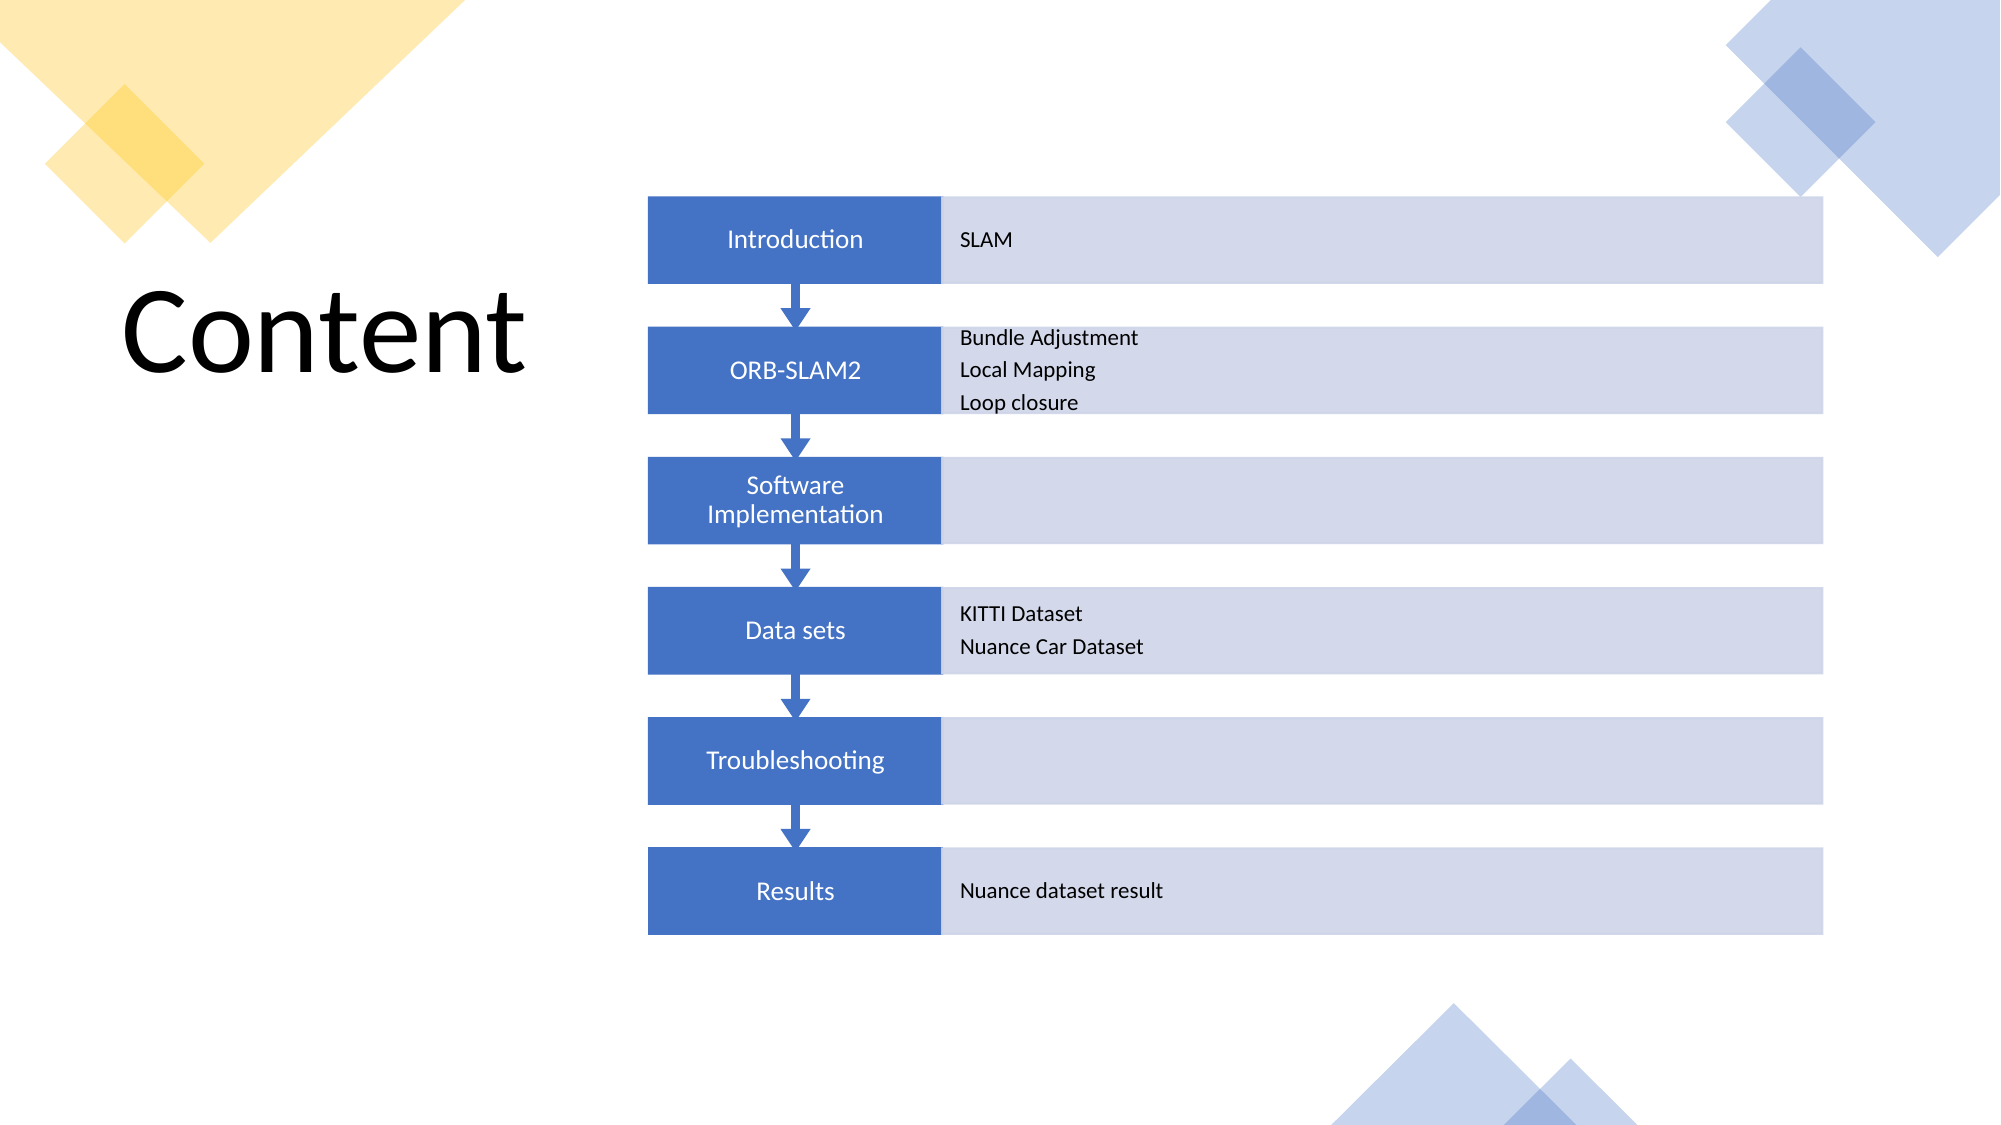

Results
Nuance dataset result
Troubleshooting
Troubleshooting
Data sets
KITTI Dataset
Nuance Car Dataset
Software Implementation
Software Implementation
ORB-SLAM2
Bundle Adjustment
Local Mapping
Loop closure
Introduction
SLAM
# Content